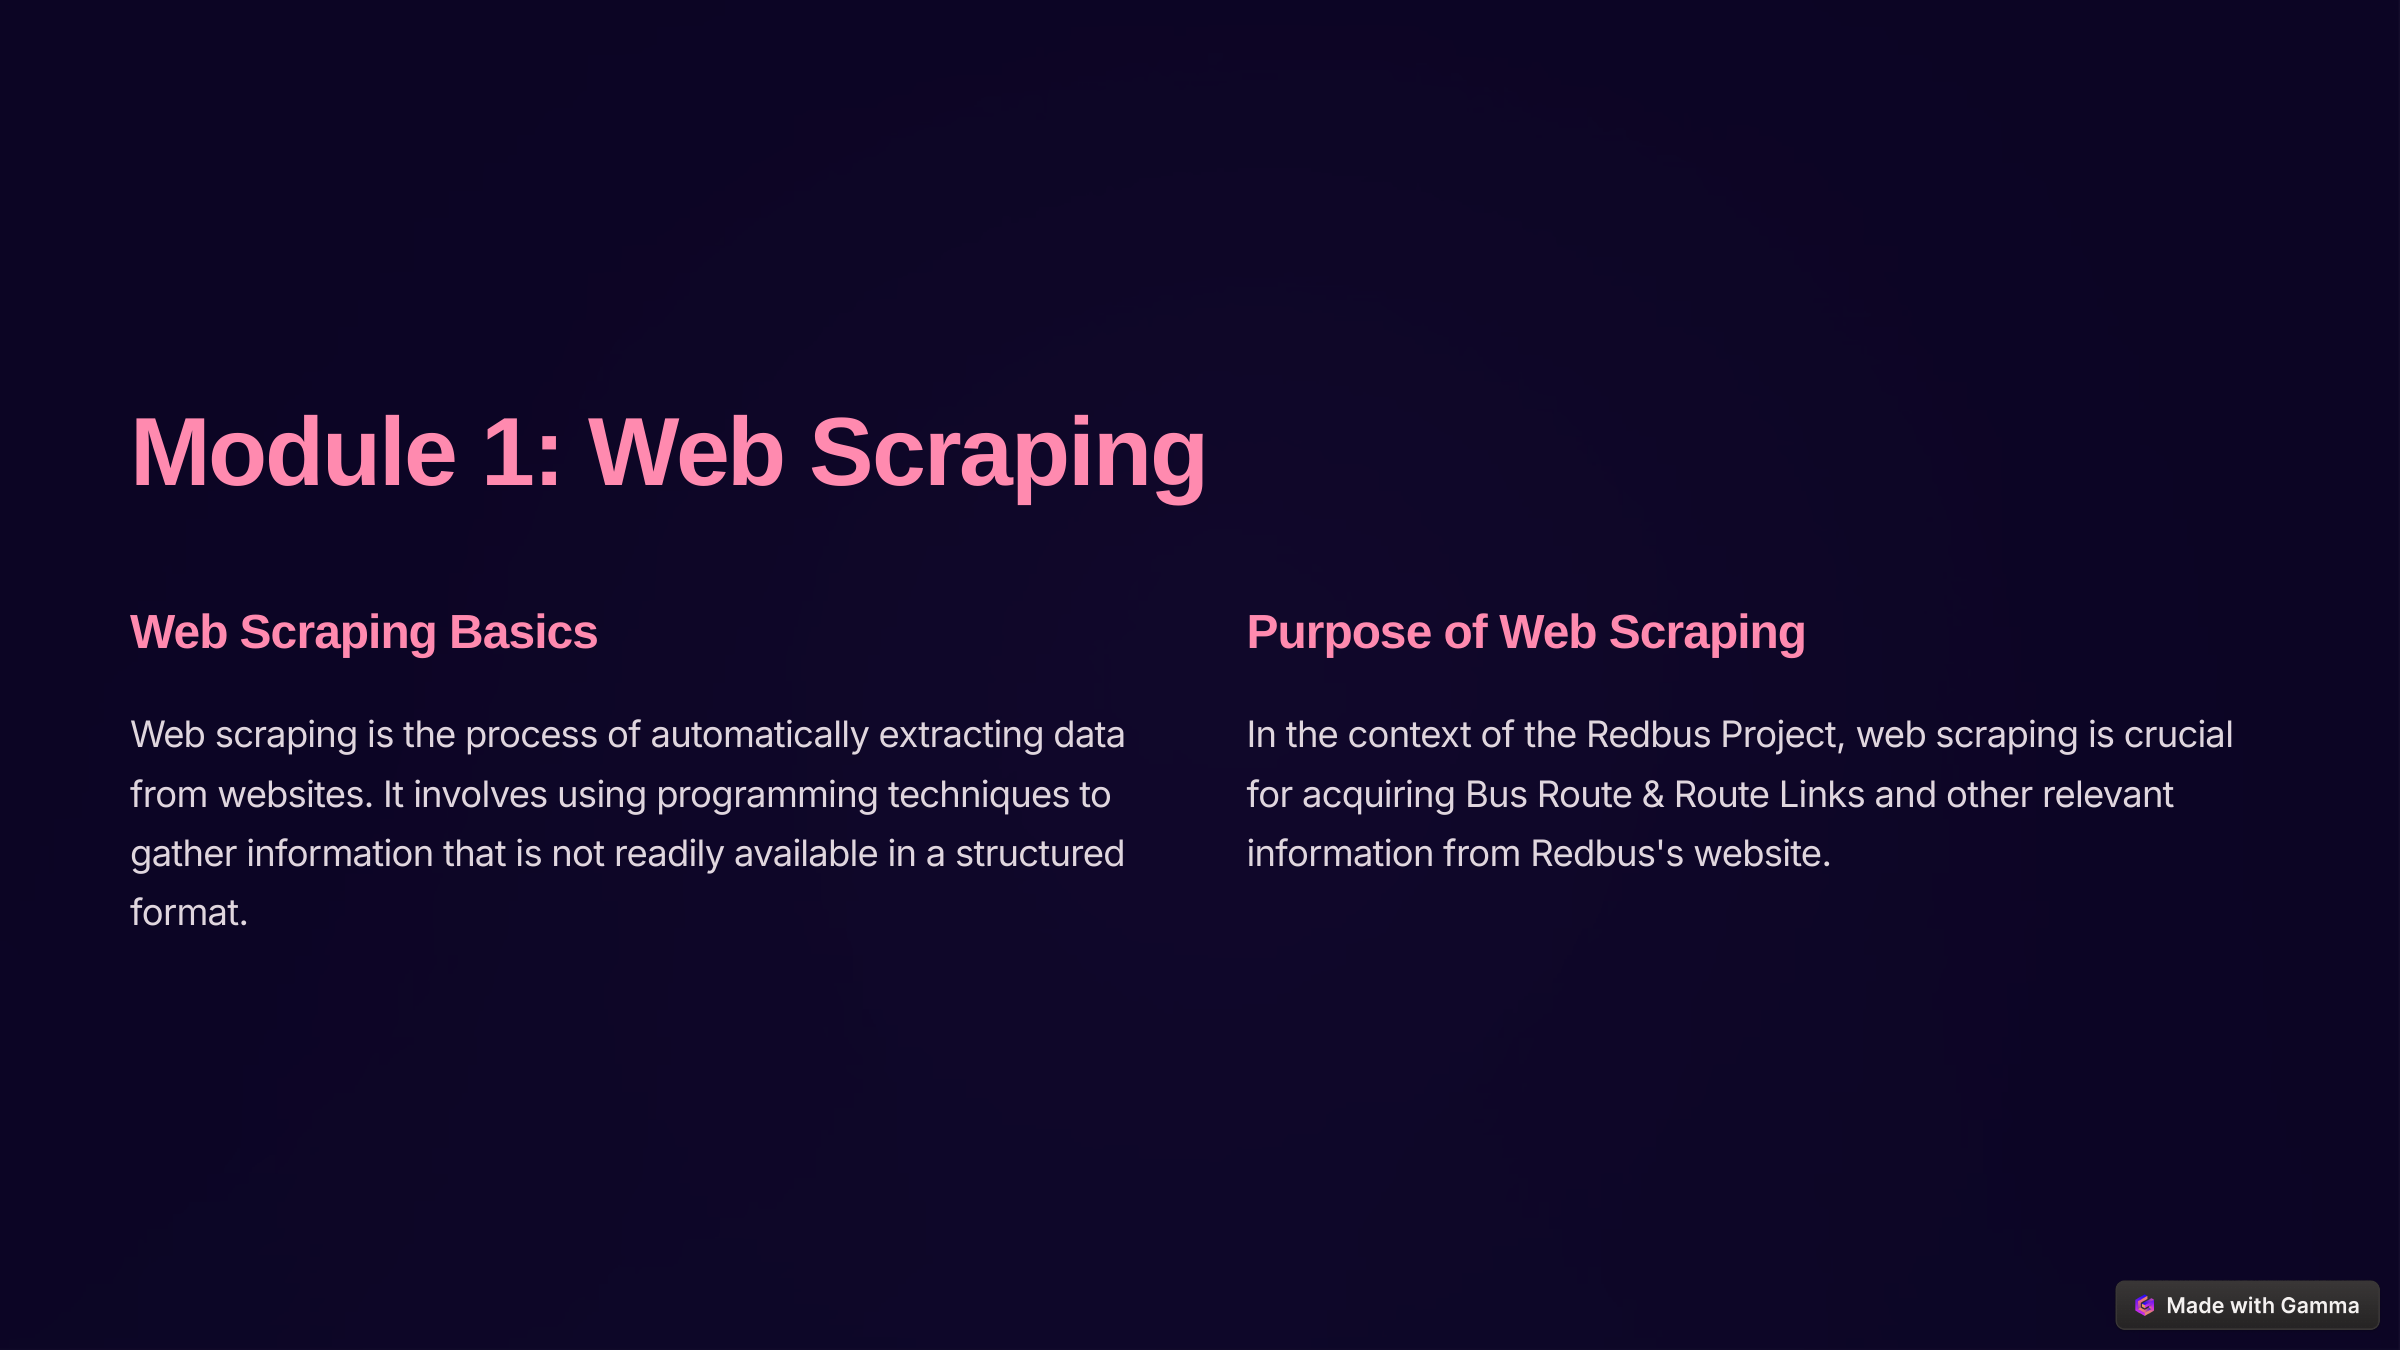

Module 1: Web Scraping
Web Scraping Basics
Purpose of Web Scraping
Web scraping is the process of automatically extracting data from websites. It involves using programming techniques to gather information that is not readily available in a structured format.
In the context of the Redbus Project, web scraping is crucial for acquiring Bus Route & Route Links and other relevant information from Redbus's website.